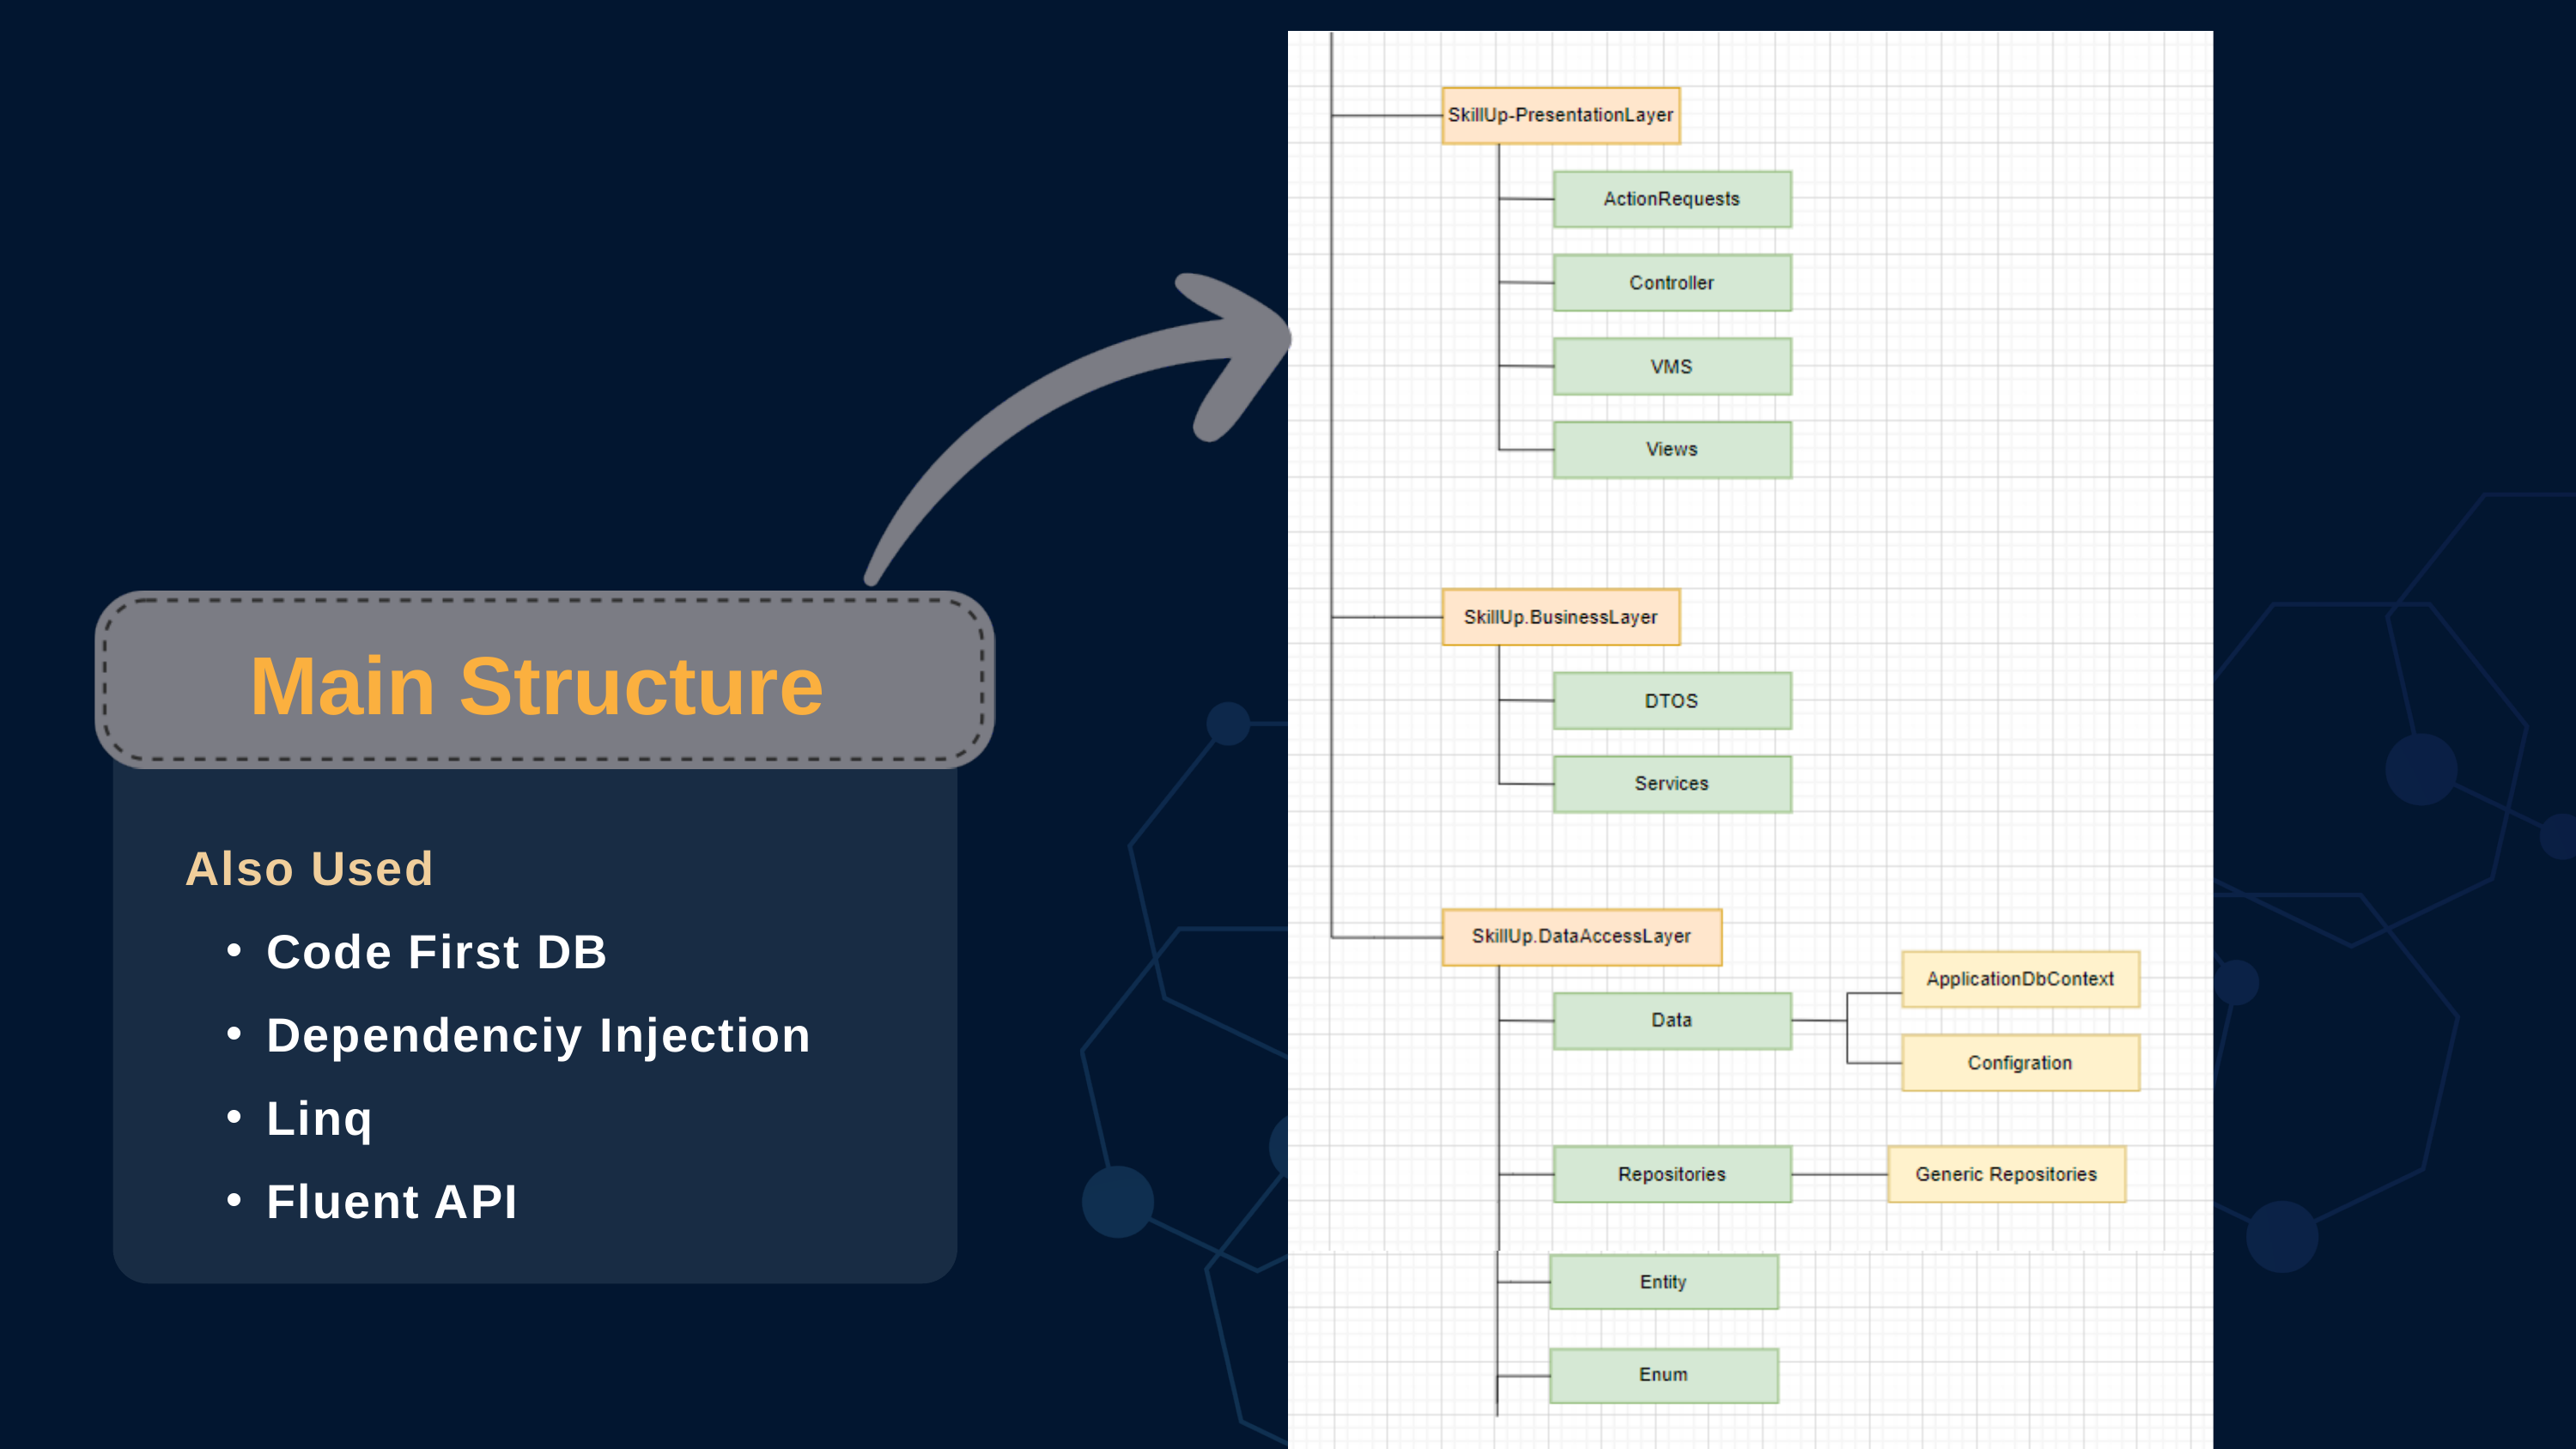

Main Structure

Also Used
Code First DB
Dependenciy Injection
Linq
Fluent API